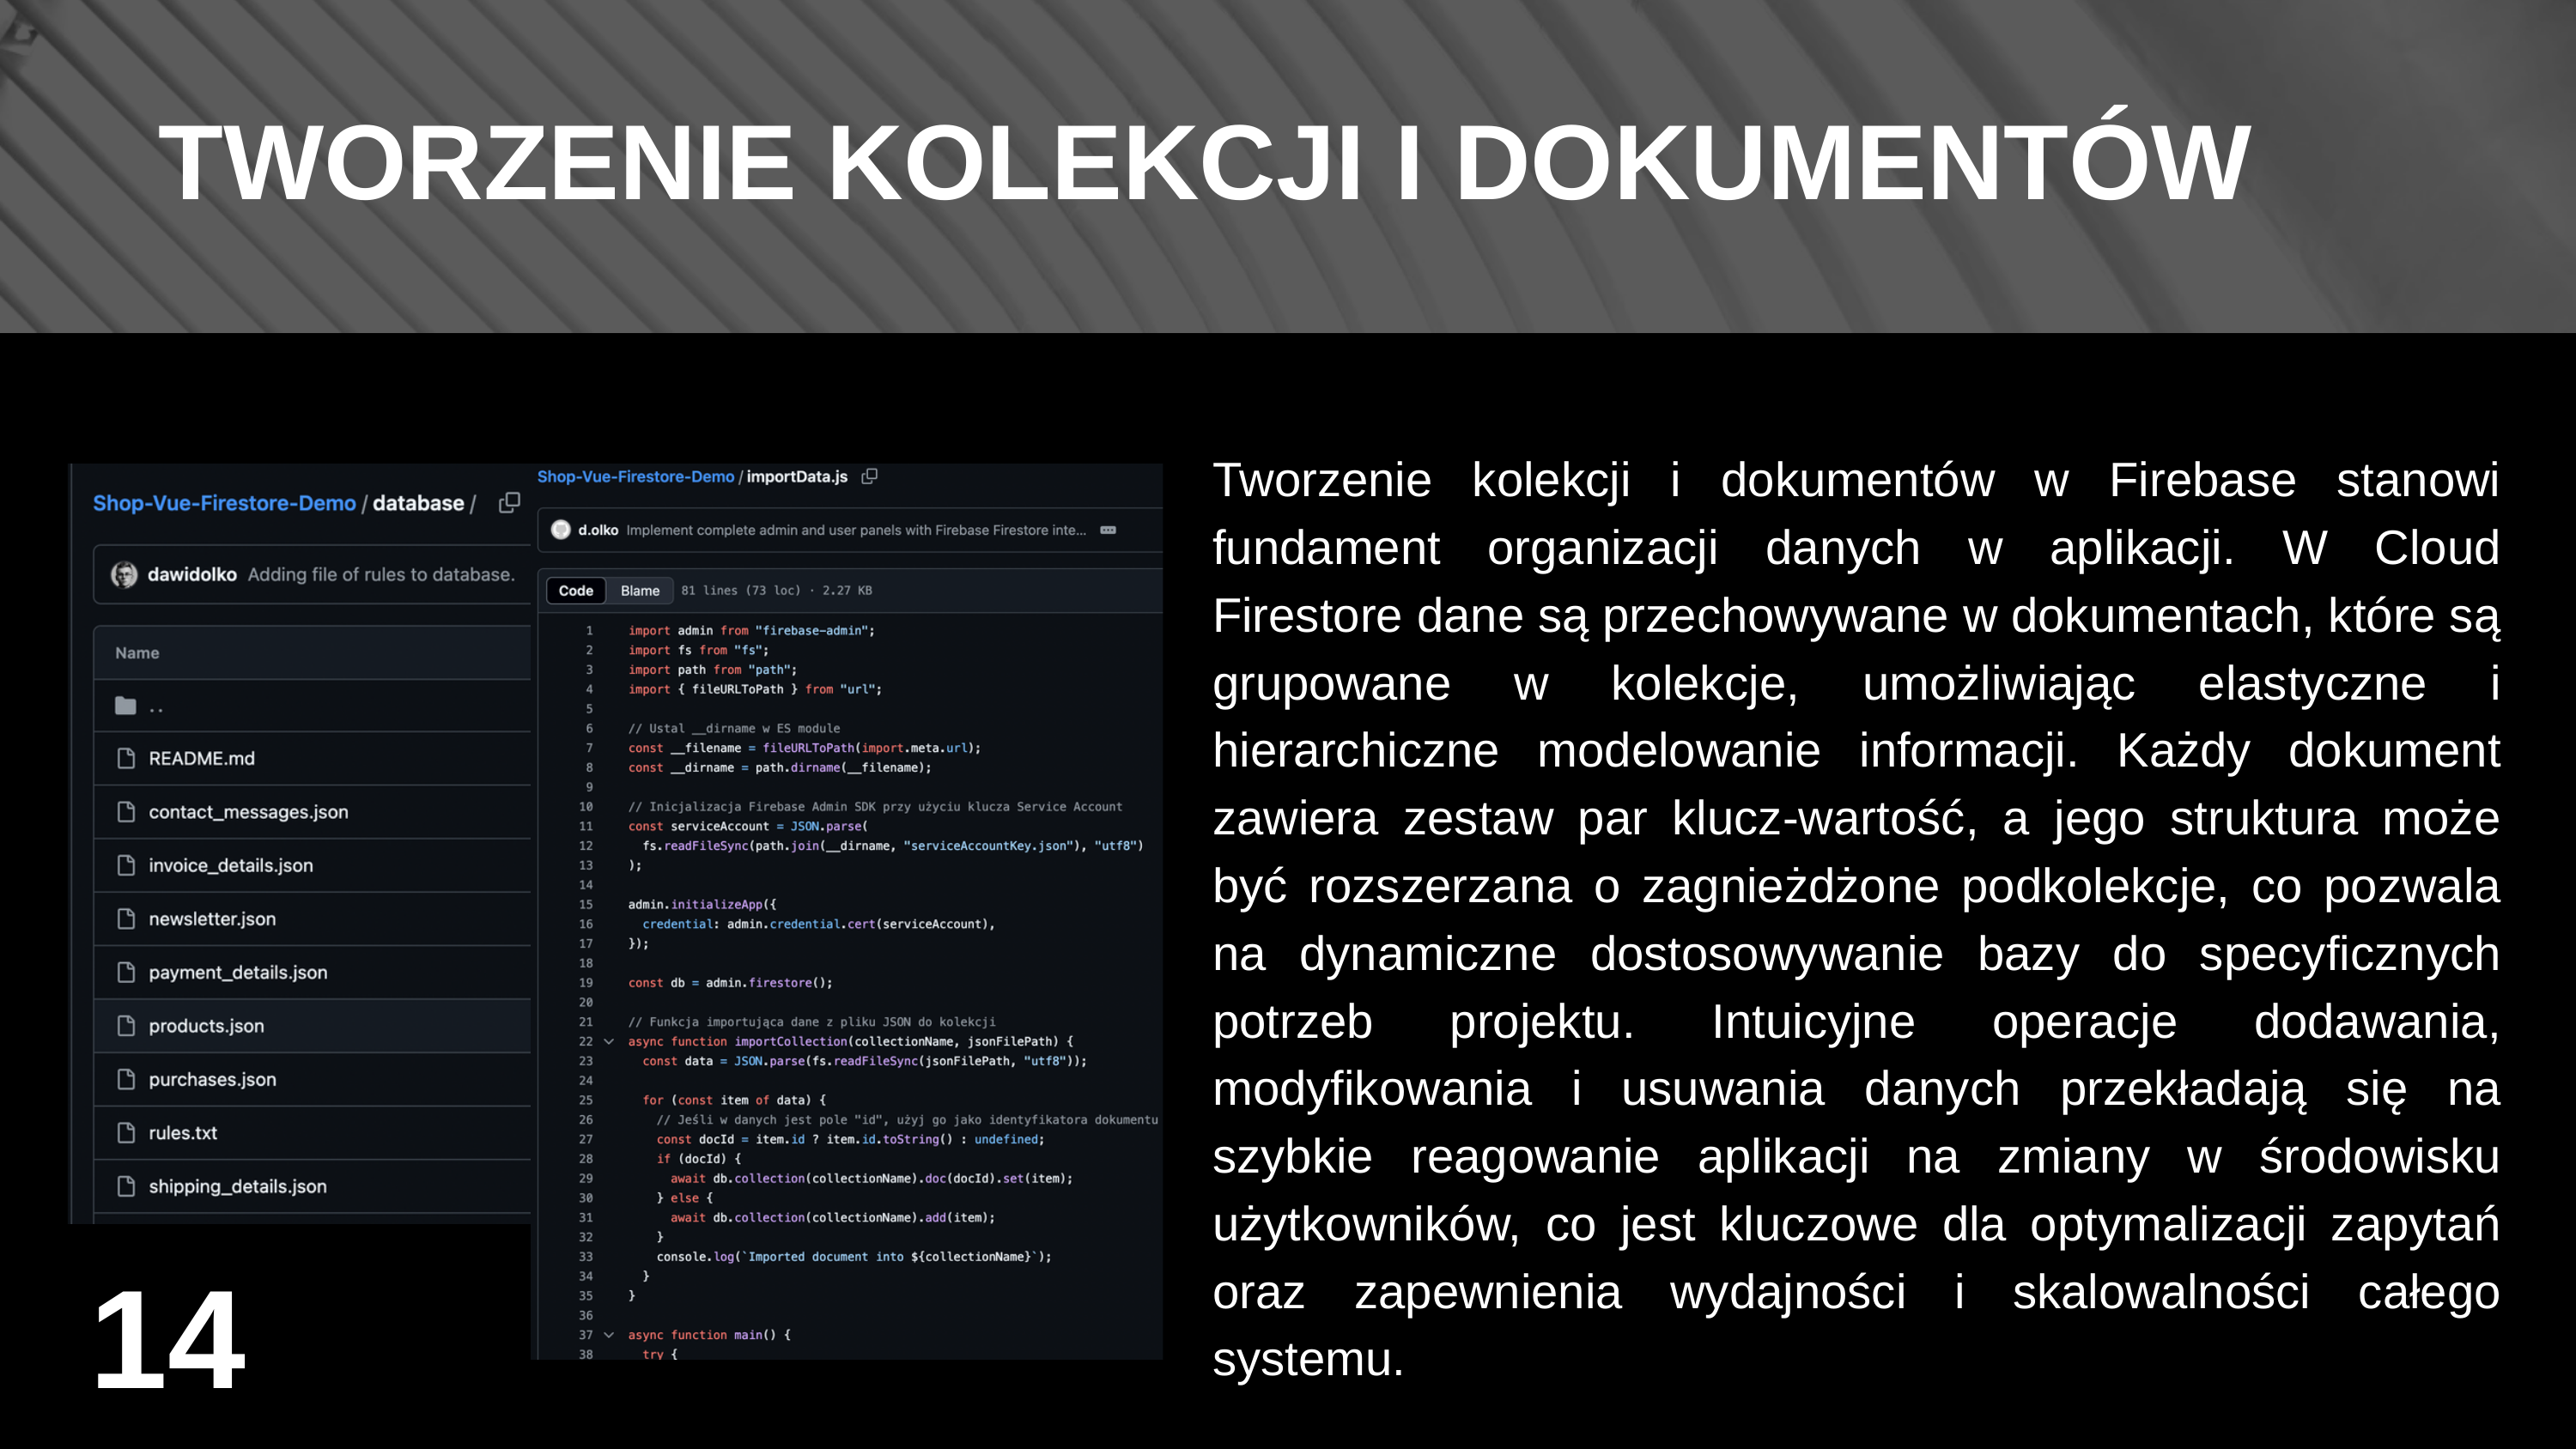

TWORZENIE KOLEKCJI I DOKUMENTÓW
Tworzenie kolekcji i dokumentów w Firebase stanowi fundament organizacji danych w aplikacji. W Cloud Firestore dane są przechowywane w dokumentach, które są grupowane w kolekcje, umożliwiając elastyczne i hierarchiczne modelowanie informacji. Każdy dokument zawiera zestaw par klucz-wartość, a jego struktura może być rozszerzana o zagnieżdżone podkolekcje, co pozwala na dynamiczne dostosowywanie bazy do specyficznych potrzeb projektu. Intuicyjne operacje dodawania, modyfikowania i usuwania danych przekładają się na szybkie reagowanie aplikacji na zmiany w środowisku użytkowników, co jest kluczowe dla optymalizacji zapytań oraz zapewnienia wydajności i skalowalności całego systemu.

14